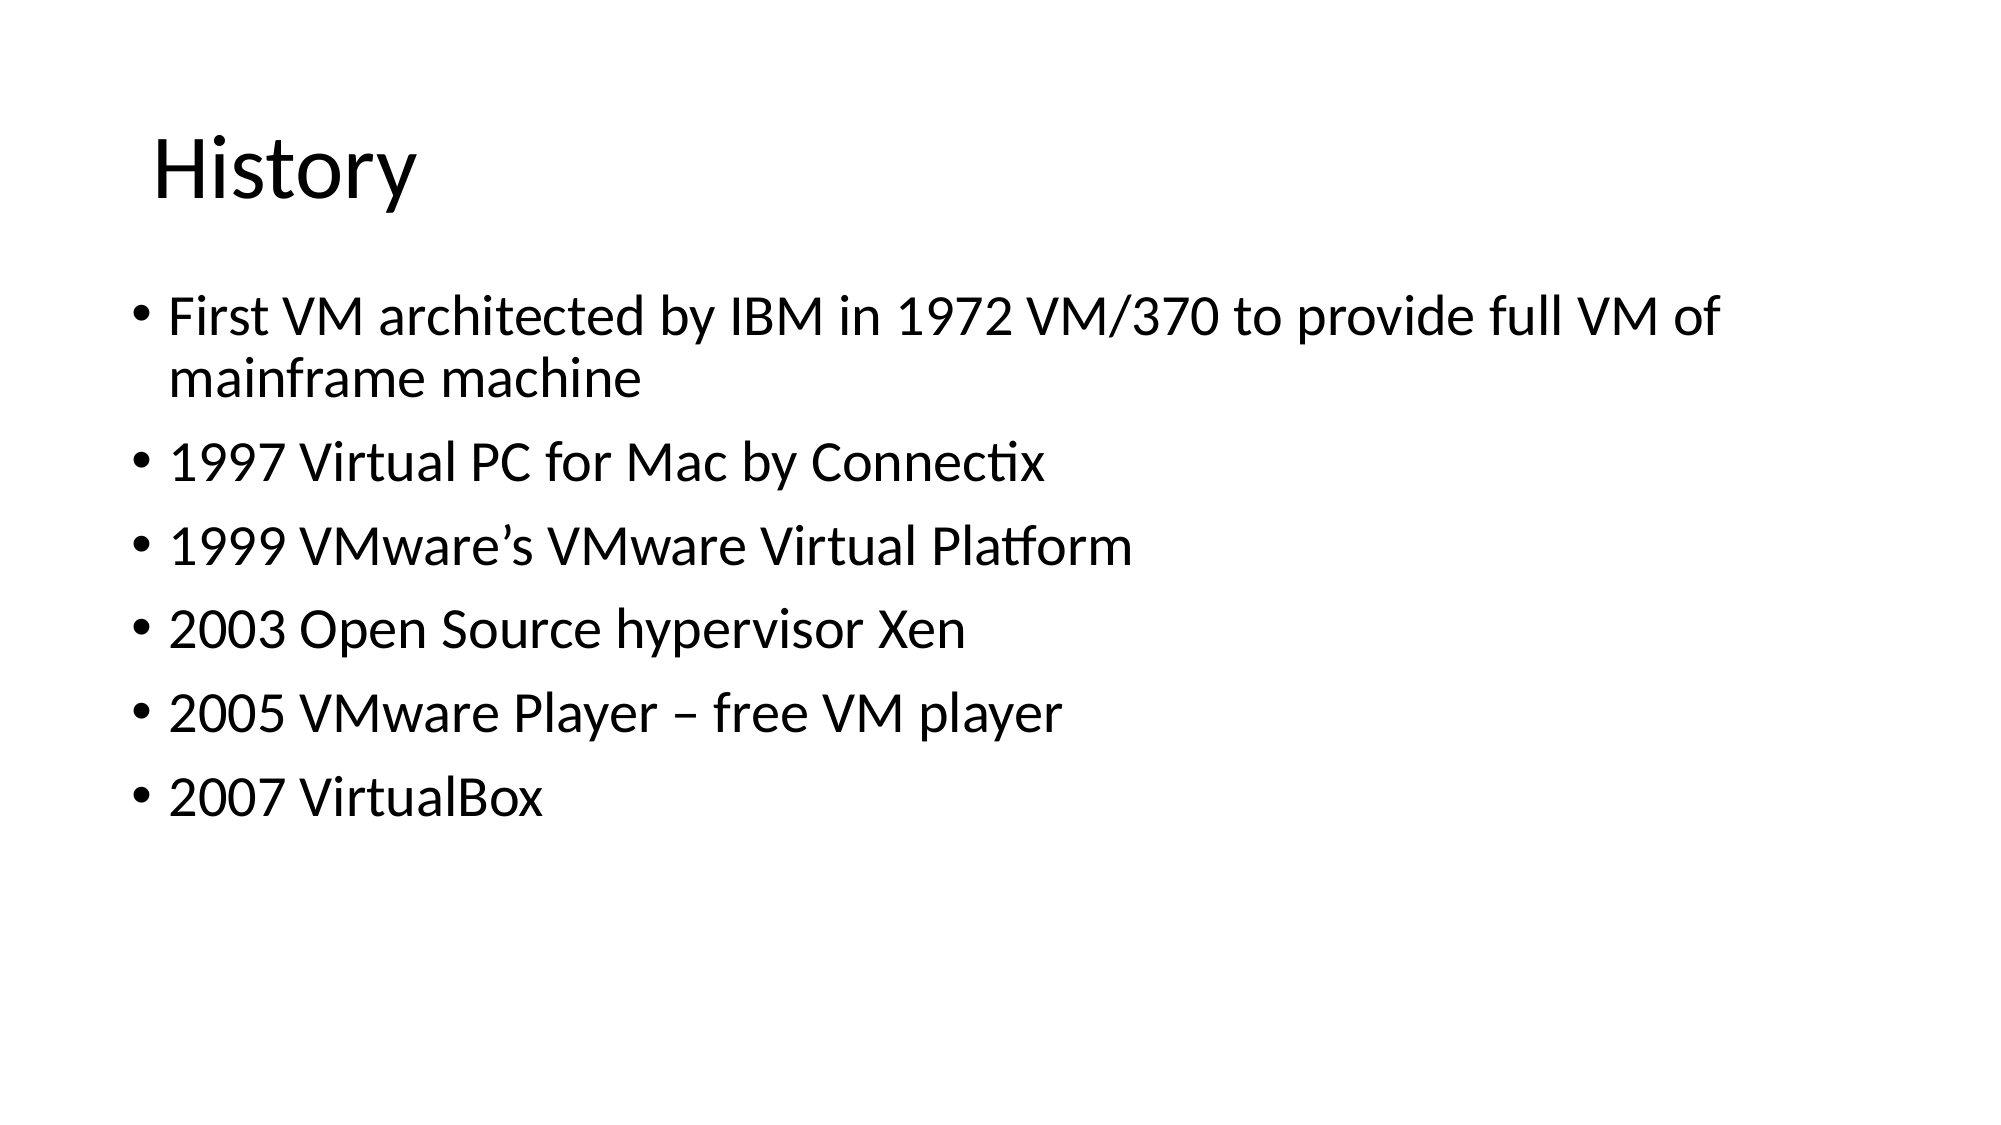

# History
First VM architected by IBM in 1972 VM/370 to provide full VM of mainframe machine
1997 Virtual PC for Mac by Connectix
1999 VMware’s VMware Virtual Platform
2003 Open Source hypervisor Xen
2005 VMware Player – free VM player
2007 VirtualBox